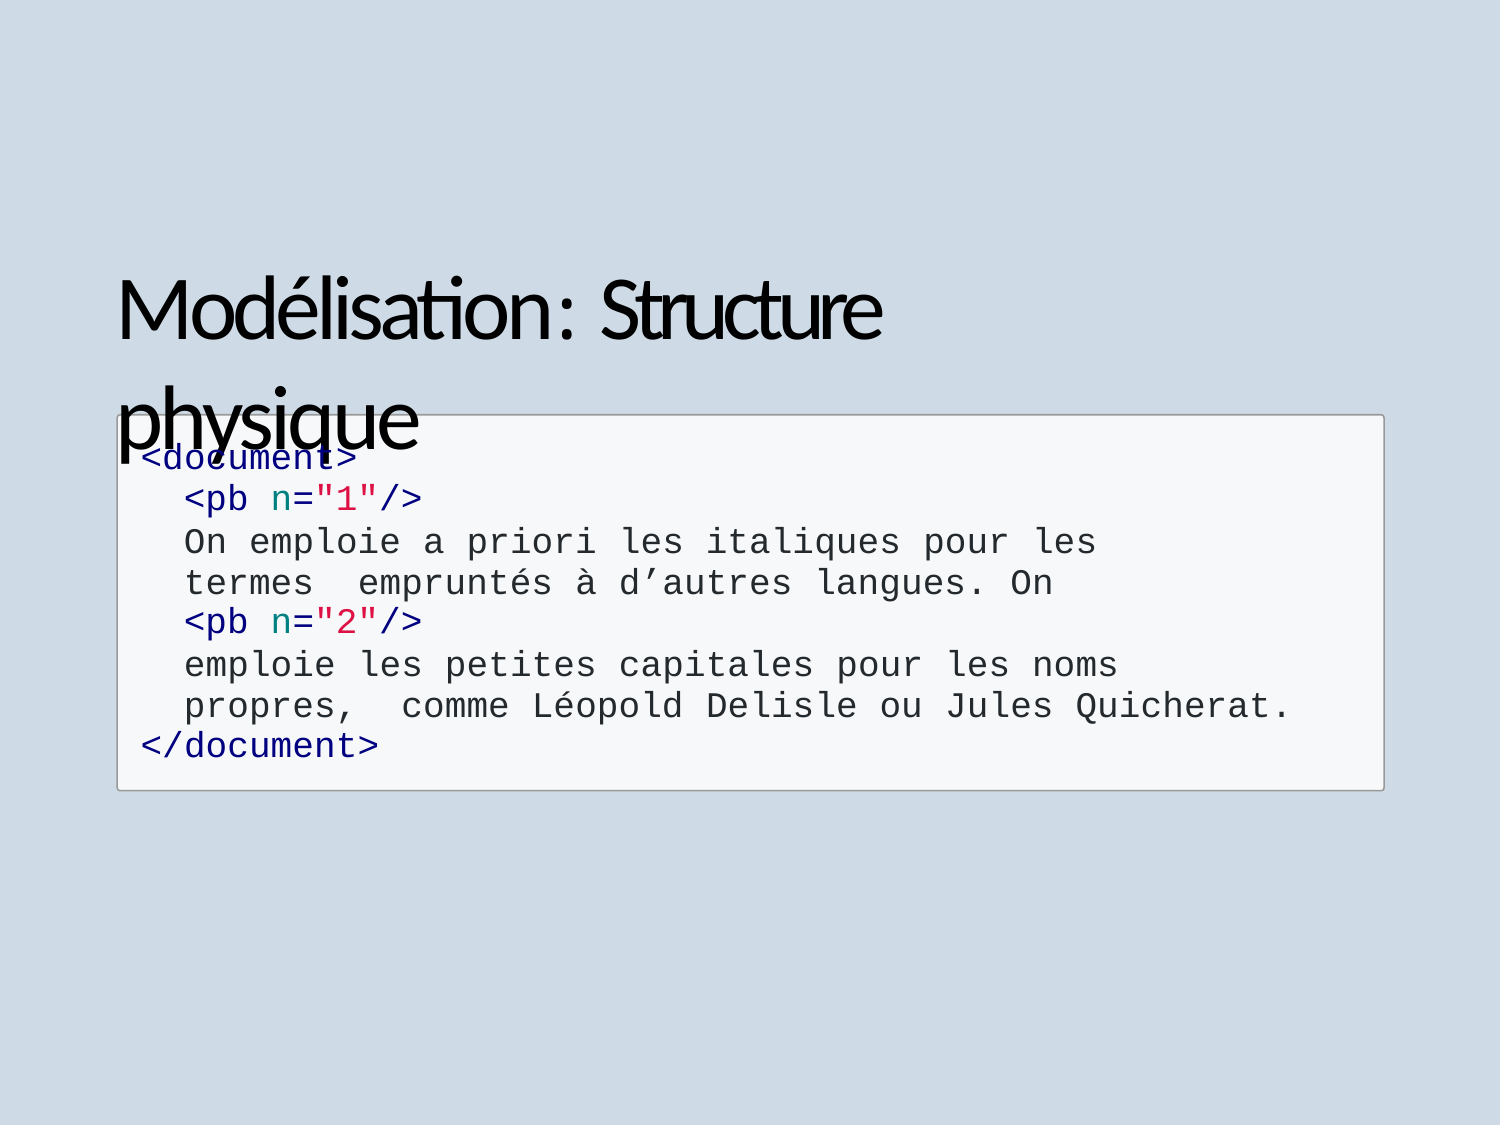

# Modélisation: Structure physique

<document>
<pb n="1"/>
On emploie a priori les italiques pour les termes  empruntés à d’autres langues. On
<pb n="2"/>
emploie les petites capitales pour les noms propres,  comme Léopold Delisle ou Jules Quicherat.
</document>